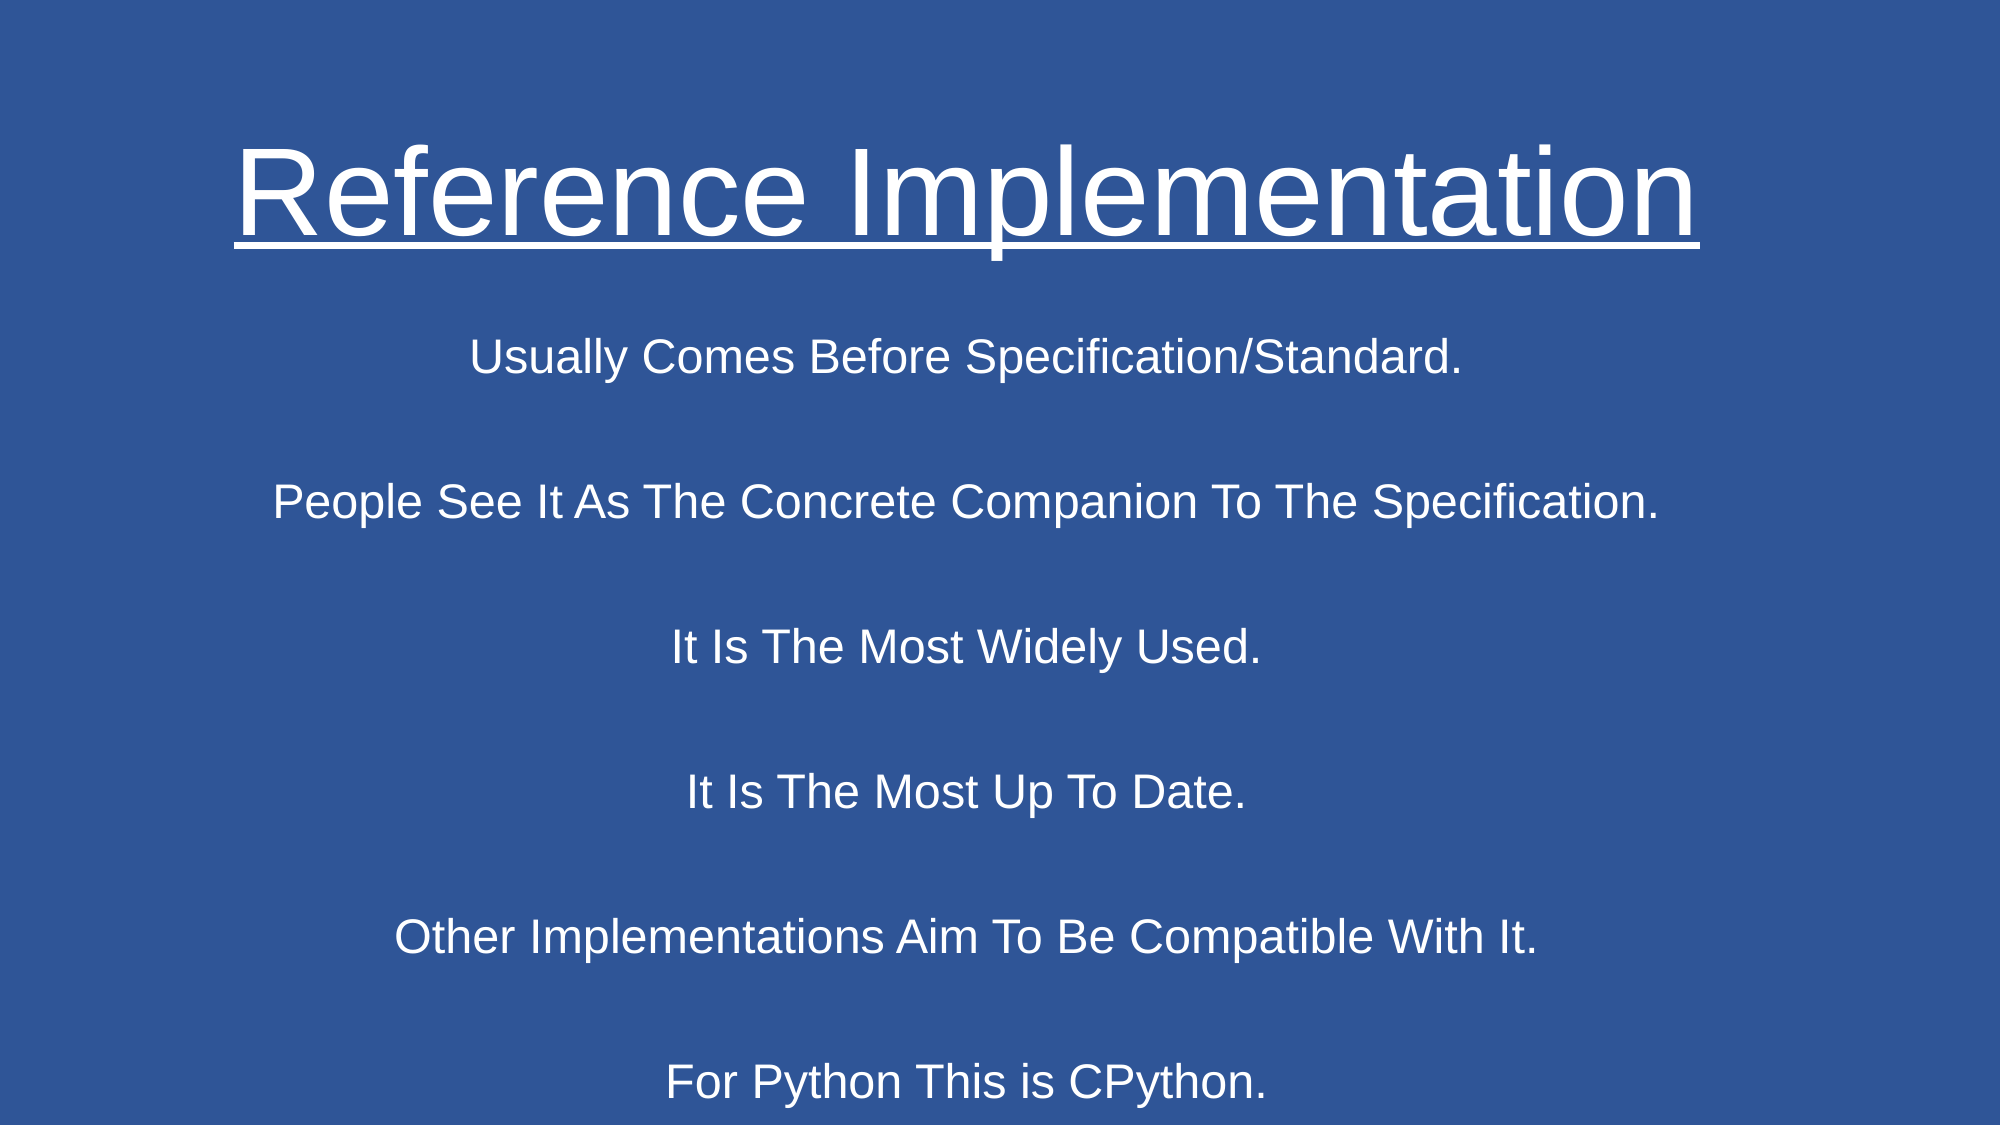

# Reference Implementation
Usually Comes Before Specification/Standard.

People See It As The Concrete Companion To The Specification.

It Is The Most Widely Used.

It Is The Most Up To Date.

Other Implementations Aim To Be Compatible With It.

For Python This is CPython.